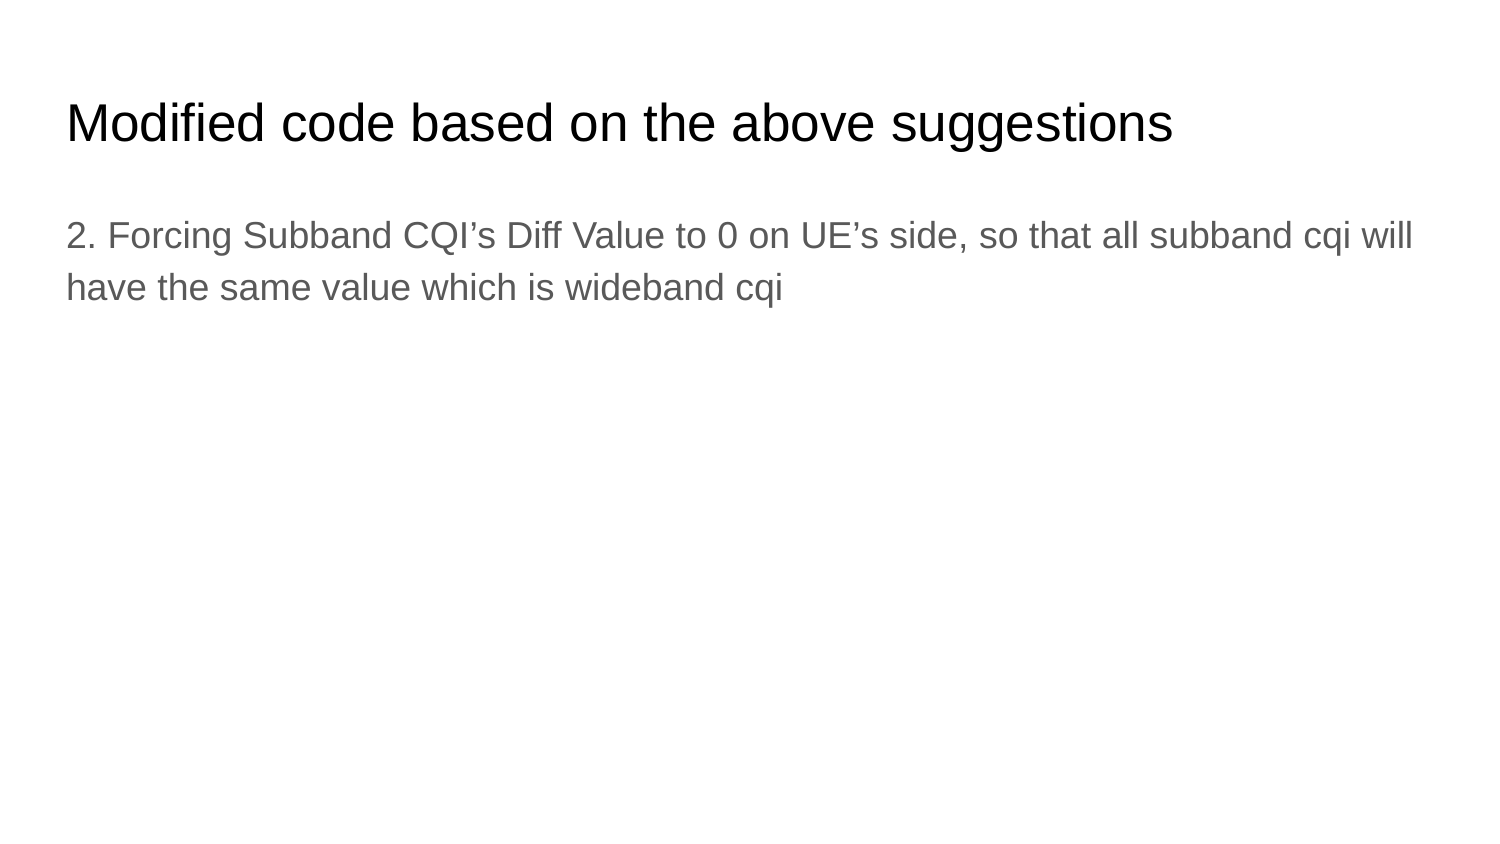

# Modified code based on the above suggestions
2. Forcing Subband CQI’s Diff Value to 0 on UE’s side, so that all subband cqi will have the same value which is wideband cqi